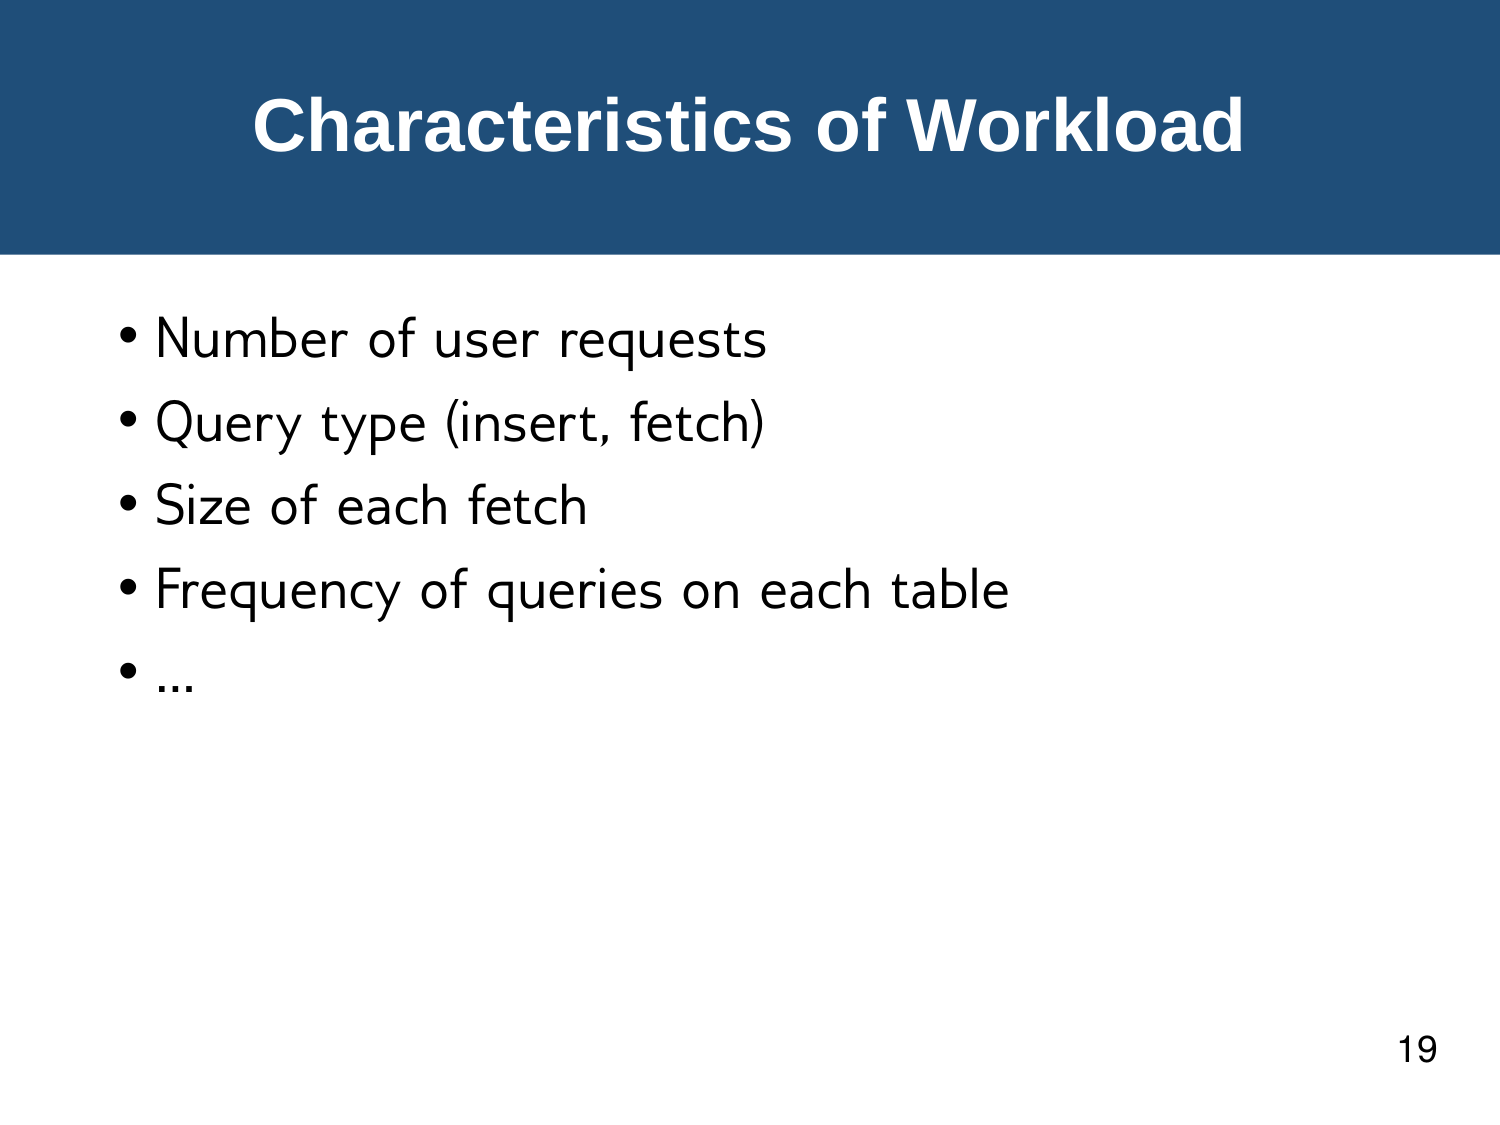

# Characteristics of Workload
Number of user requests
Query type (insert, fetch)
Size of each fetch
Frequency of queries on each table
…

19